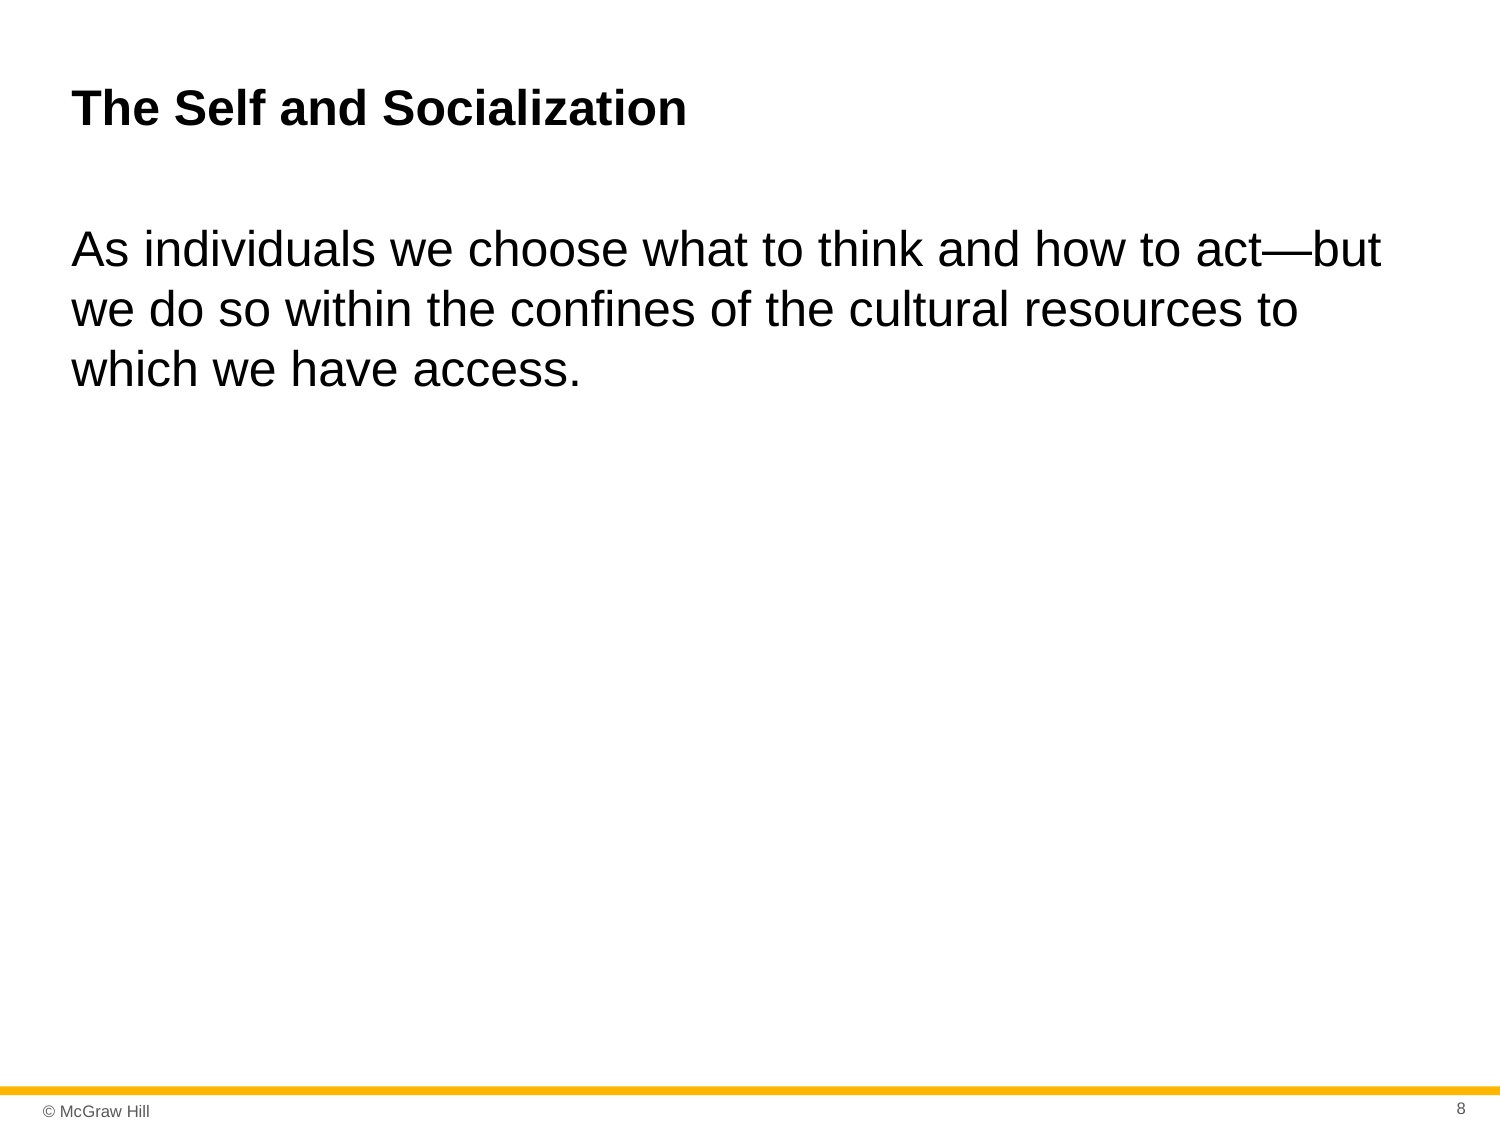

# The Self and Socialization
As individuals we choose what to think and how to act—but we do so within the confines of the cultural resources to which we have access.